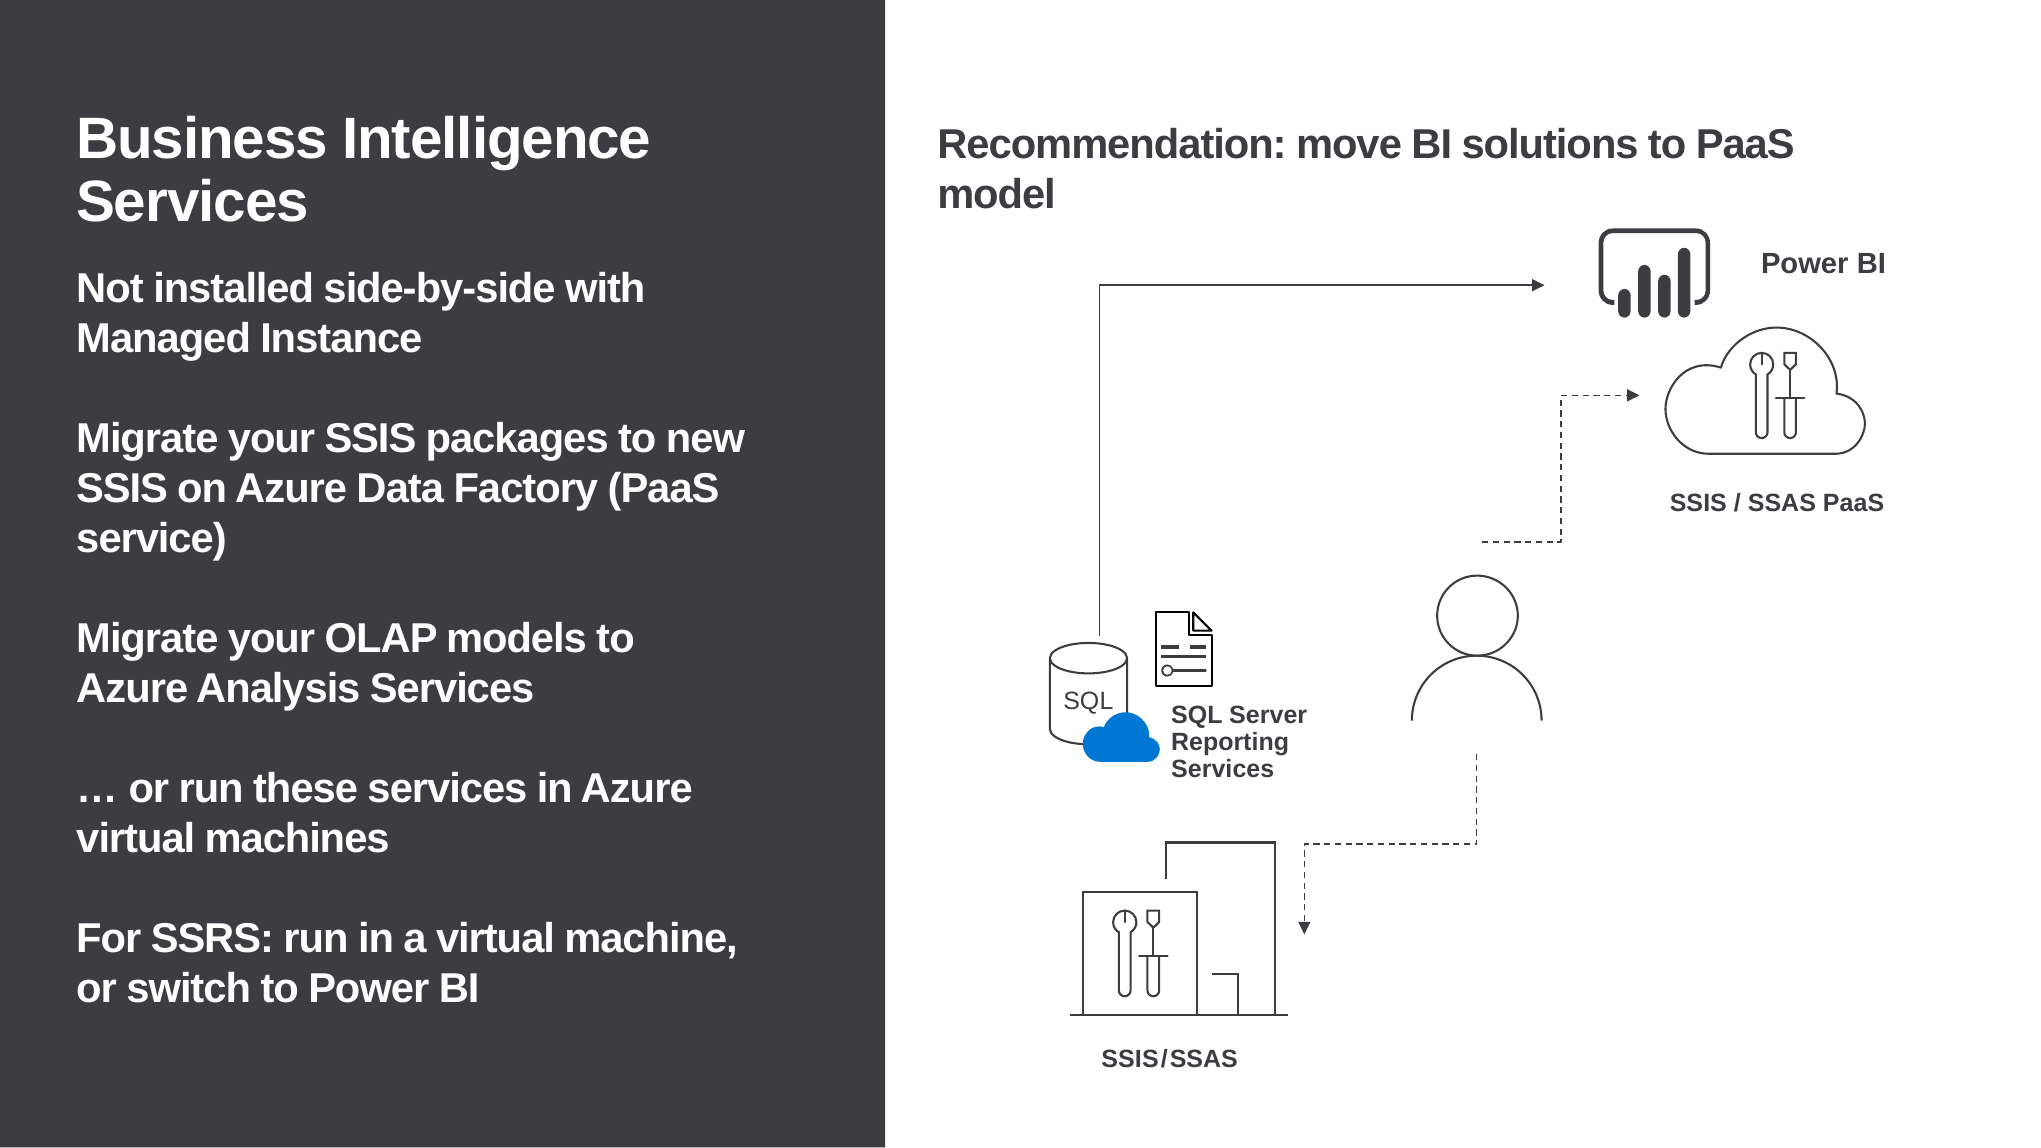

# Business Intelligence Services
Recommendation: move BI solutions to PaaS model

Power BI
Not installed side-by-side with
Managed Instance
Migrate your SSIS packages to new SSIS on Azure Data Factory (PaaS service)
Migrate your OLAP models to
Azure Analysis Services
… or run these services in Azure
virtual machines
For SSRS: run in a virtual machine,
or switch to Power BI

SSIS / SSAS PaaS

SQL

SQL Server
Reporting Services

SSIS/SSAS